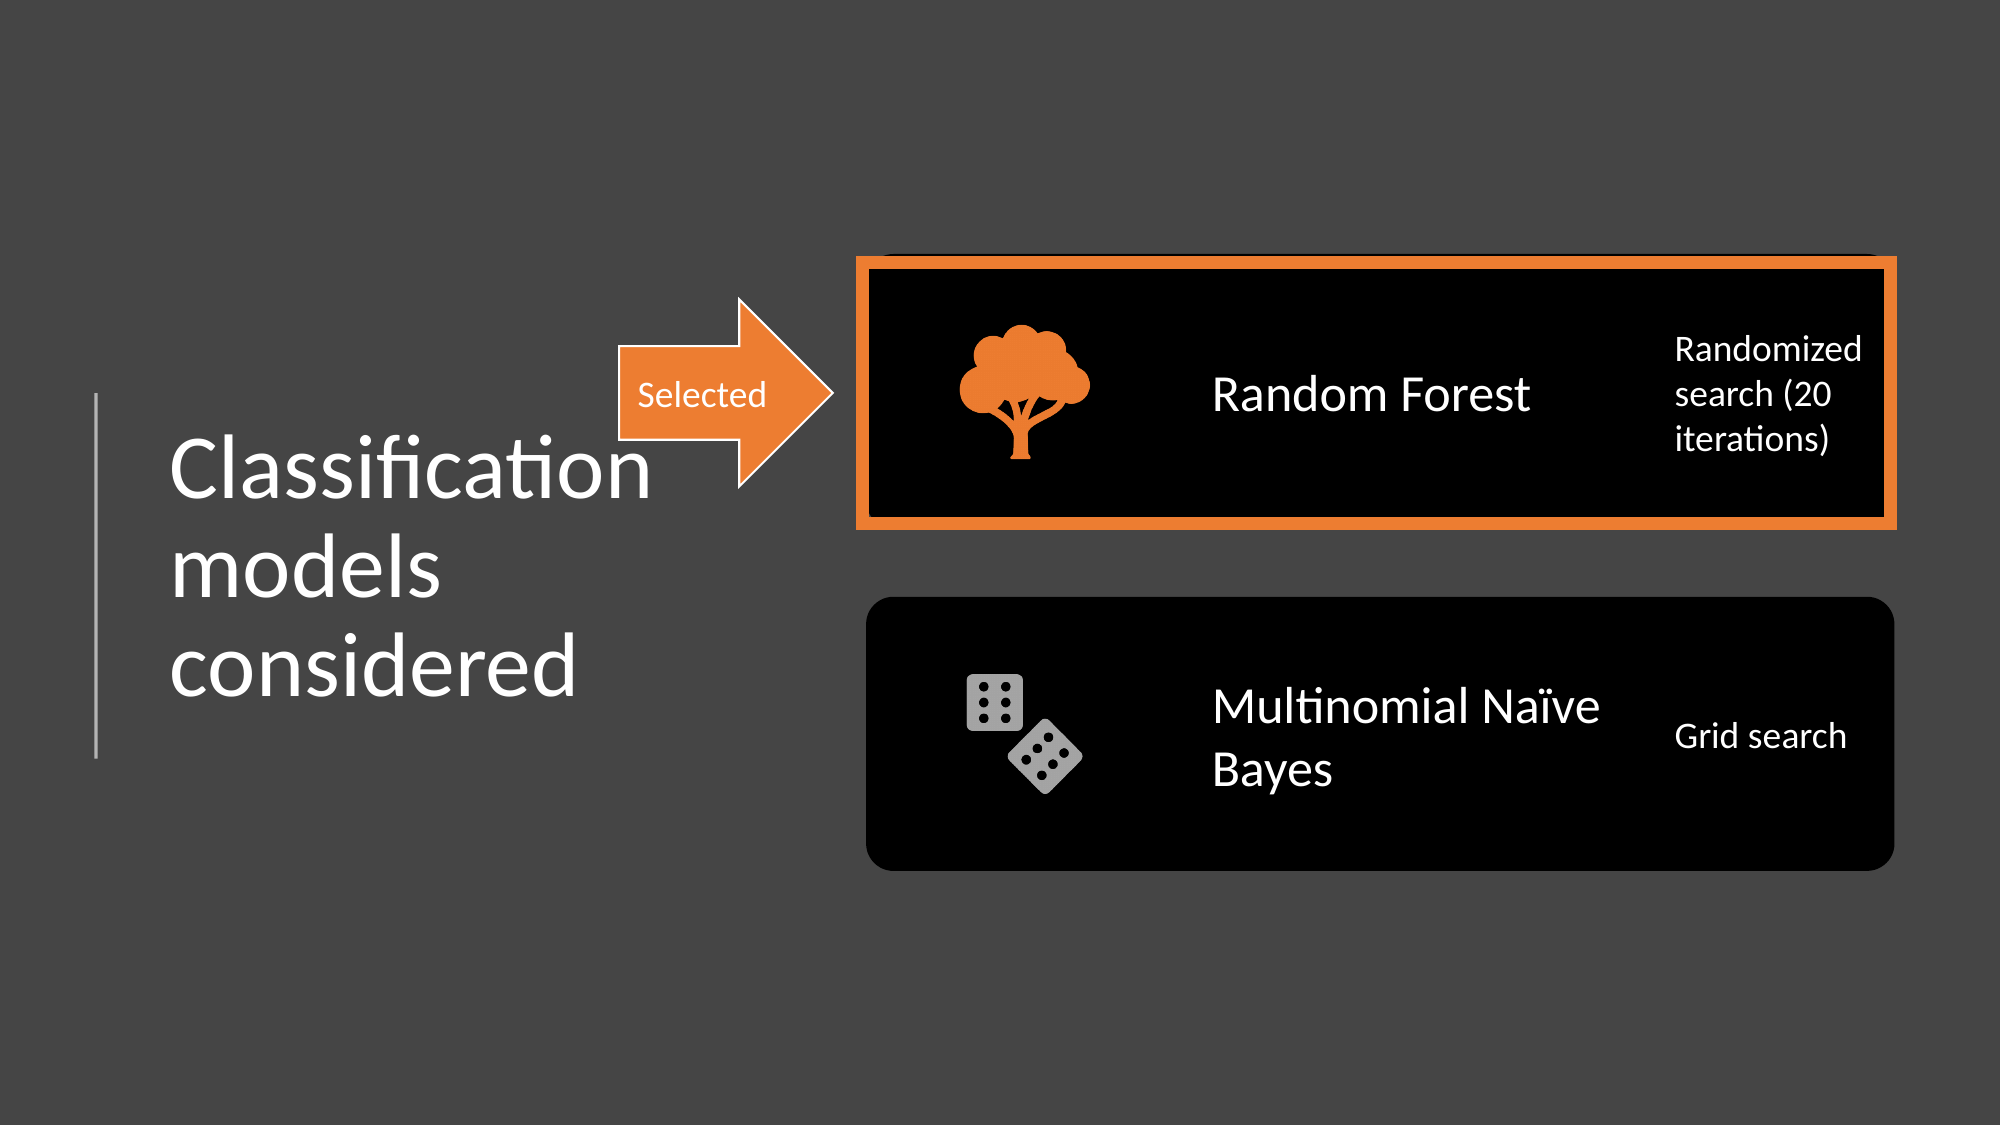

Random Forest
Randomized search (20 iterations)
Multinomial Naïve Bayes
Grid search
# Classification models considered

Selected